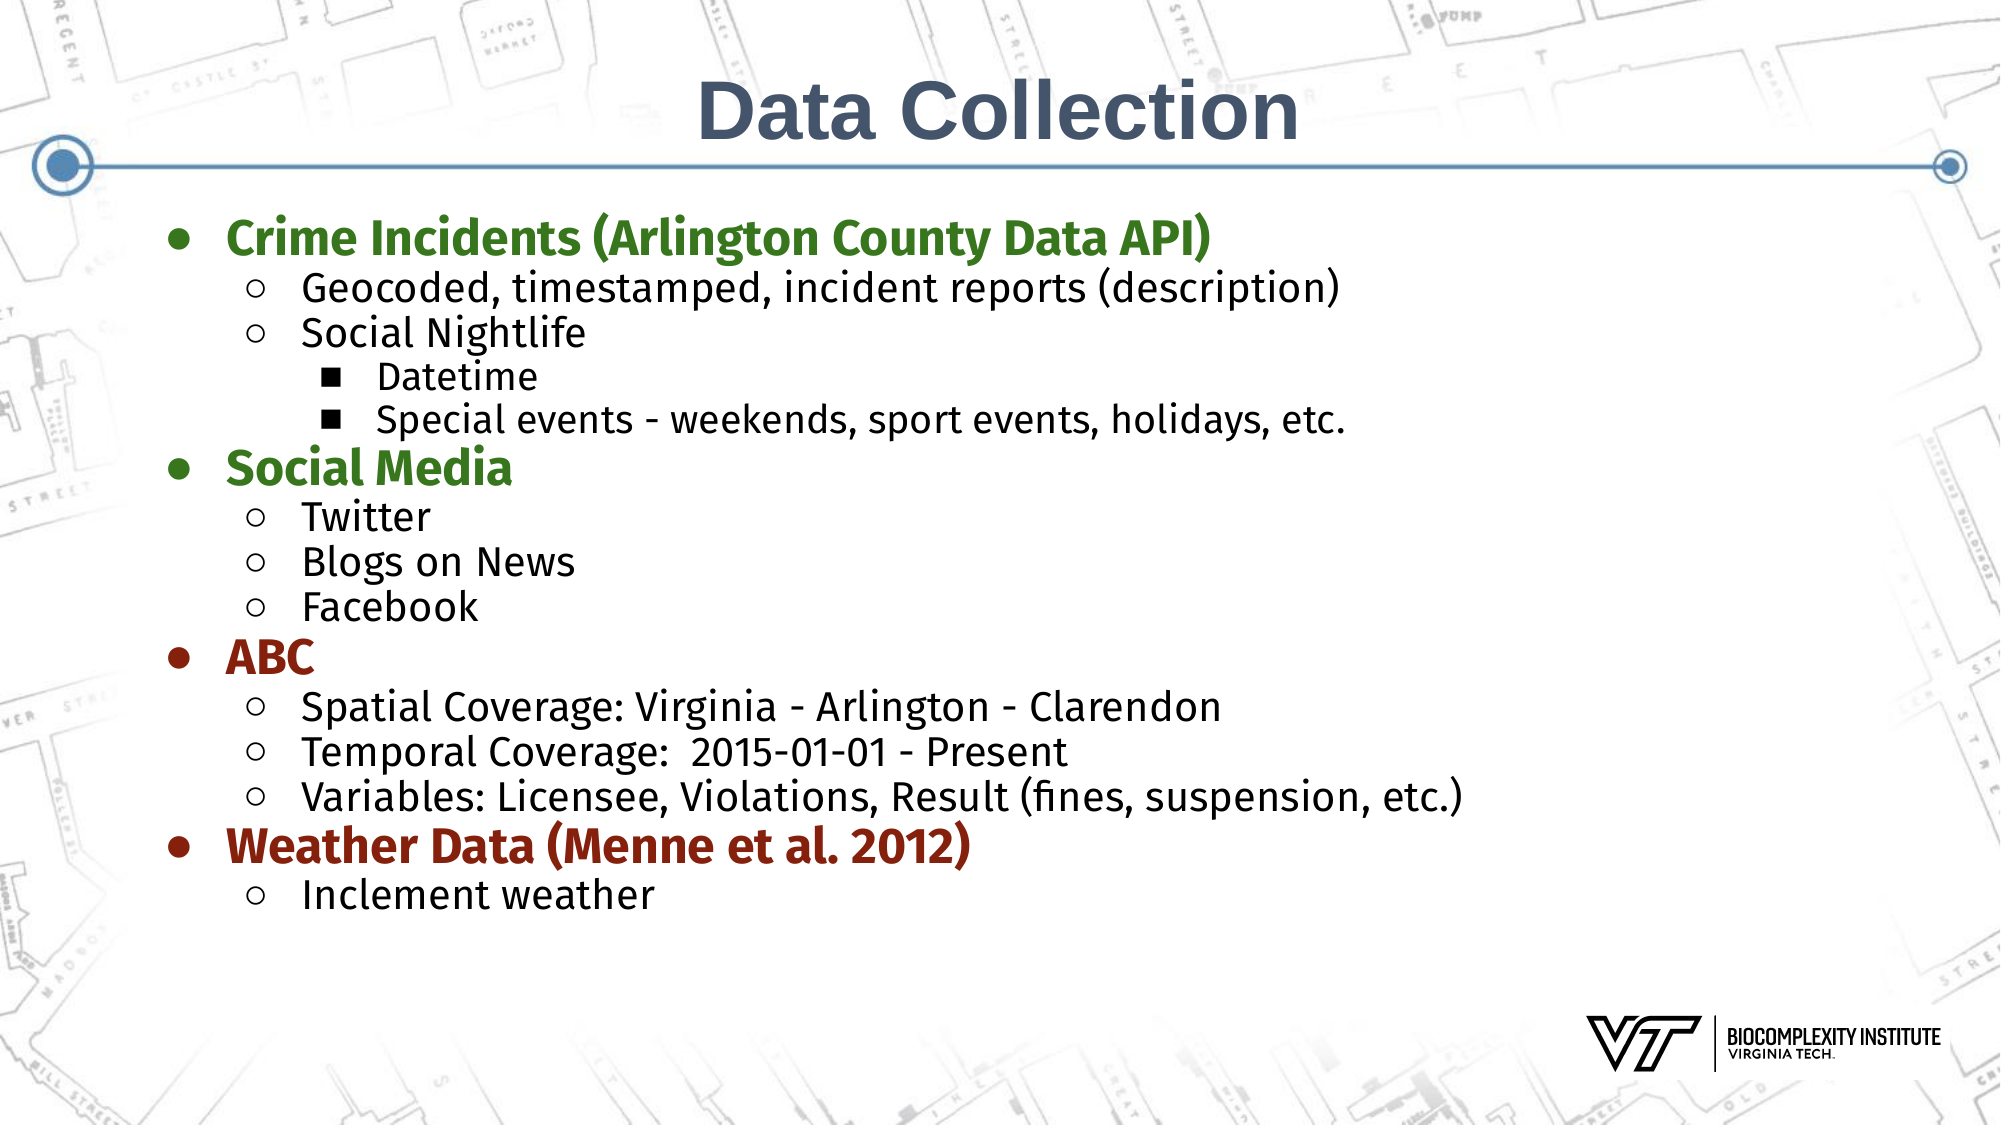

# Data Collection
Crime Incidents (Arlington County Data API)
Geocoded, timestamped, incident reports (description)
Social Nightlife
Datetime
Special events - weekends, sport events, holidays, etc.
Social Media
Twitter
Blogs on News
Facebook
ABC
Spatial Coverage: Virginia - Arlington - Clarendon
Temporal Coverage:  2015-01-01 - Present
Variables: Licensee, Violations, Result (fines, suspension, etc.)
Weather Data (Menne et al. 2012)
Inclement weather